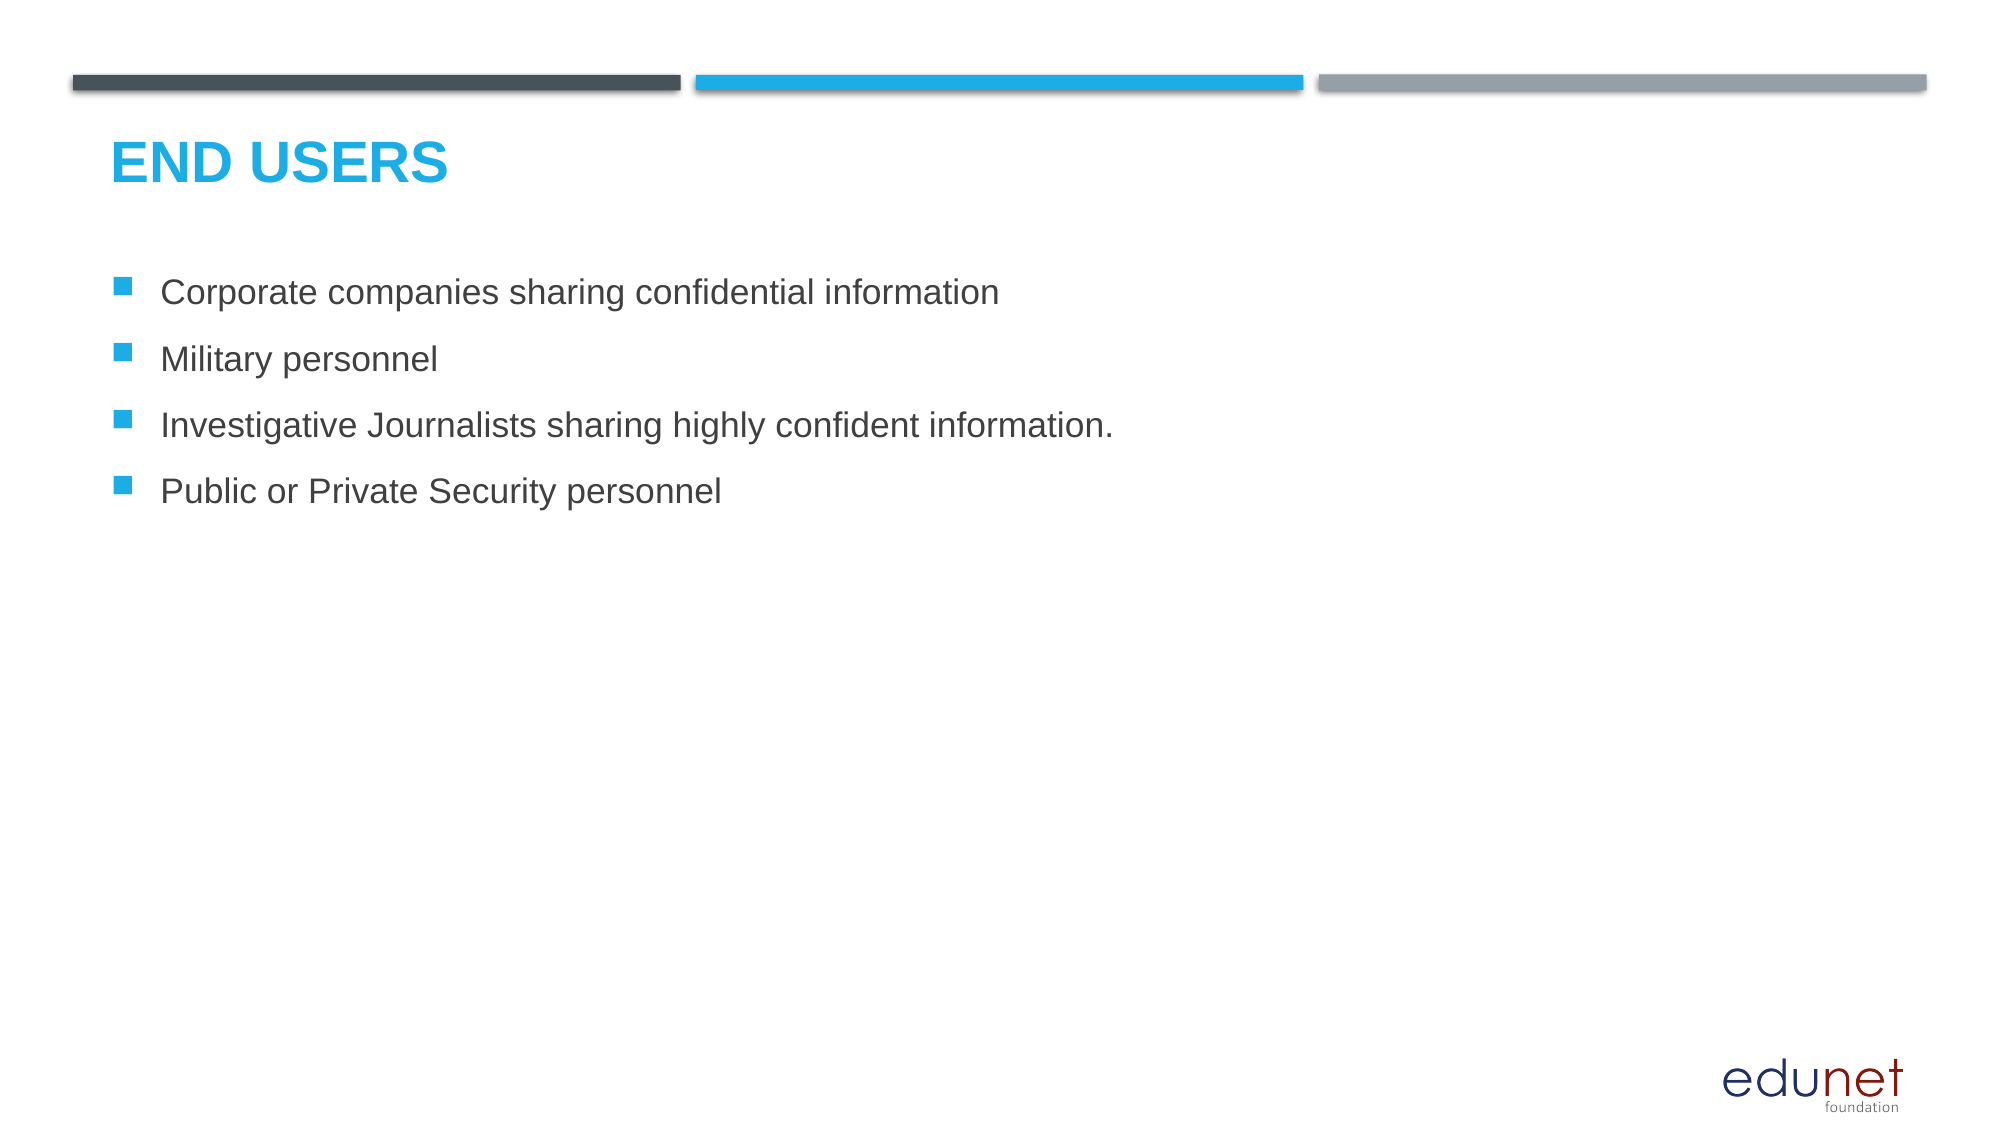

# End users
Corporate companies sharing confidential information
Military personnel
Investigative Journalists sharing highly confident information.
Public or Private Security personnel